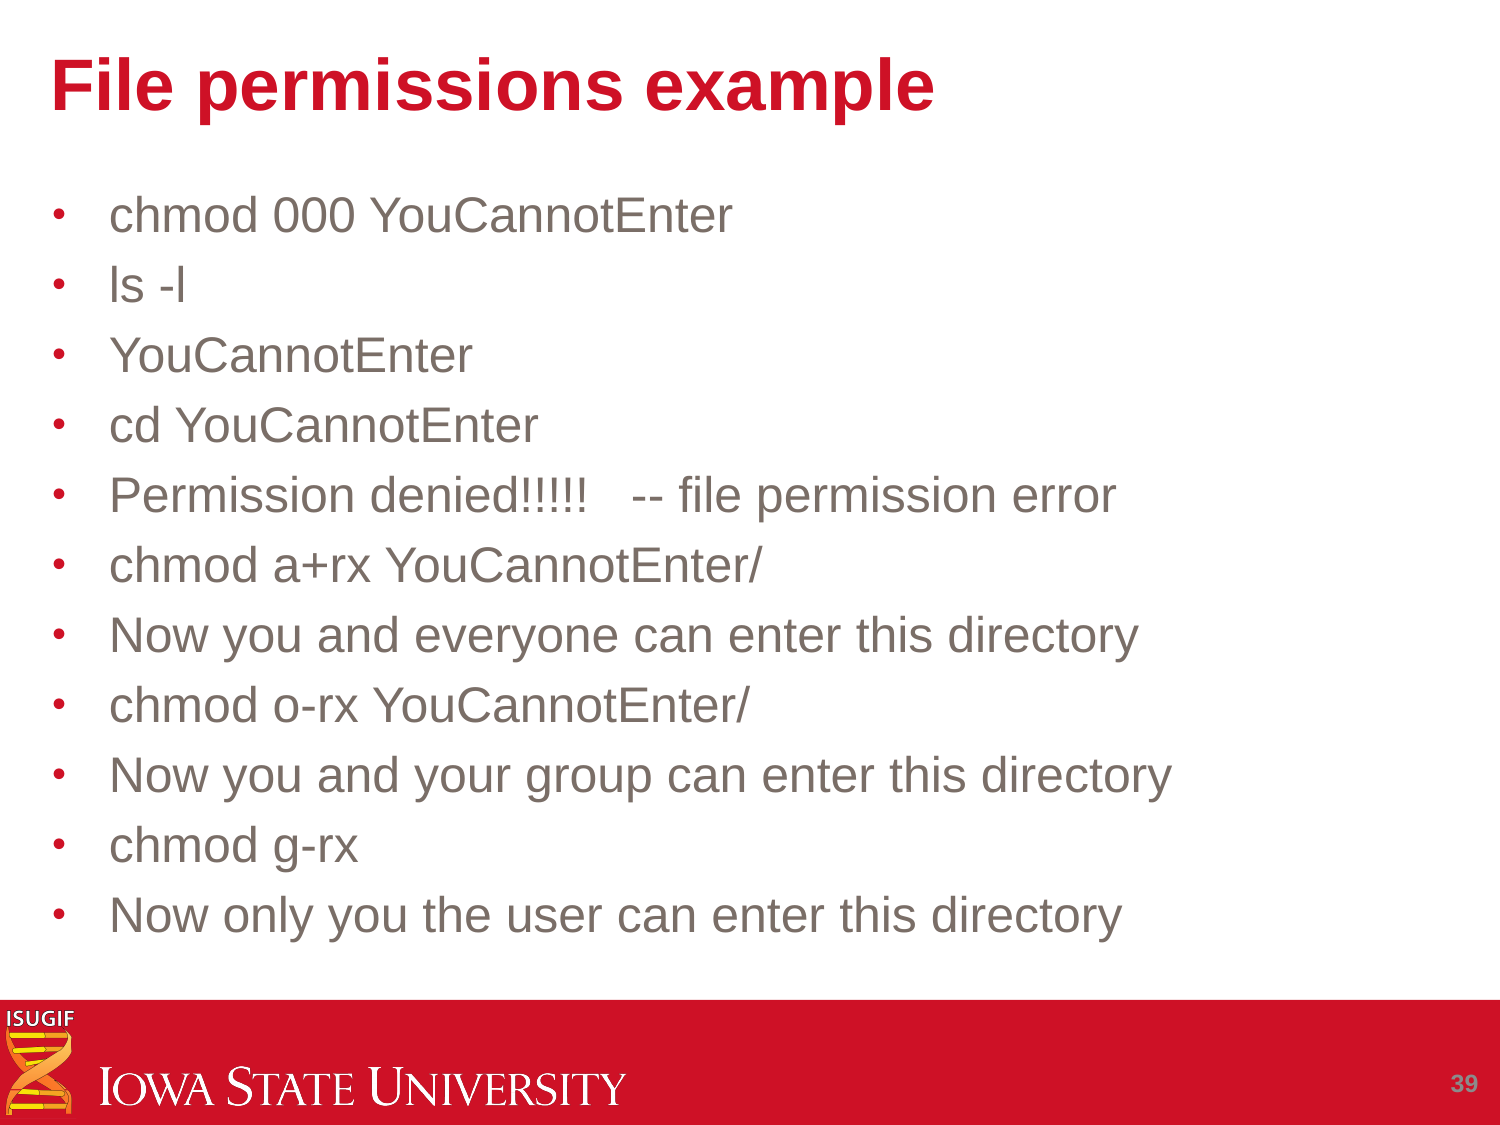

# File permissions example
chmod 000 YouCannotEnter
ls -l
YouCannotEnter
cd YouCannotEnter
Permission denied!!!!!   -- file permission error
chmod a+rx YouCannotEnter/
Now you and everyone can enter this directory
chmod o-rx YouCannotEnter/
Now you and your group can enter this directory
chmod g-rx
Now only you the user can enter this directory